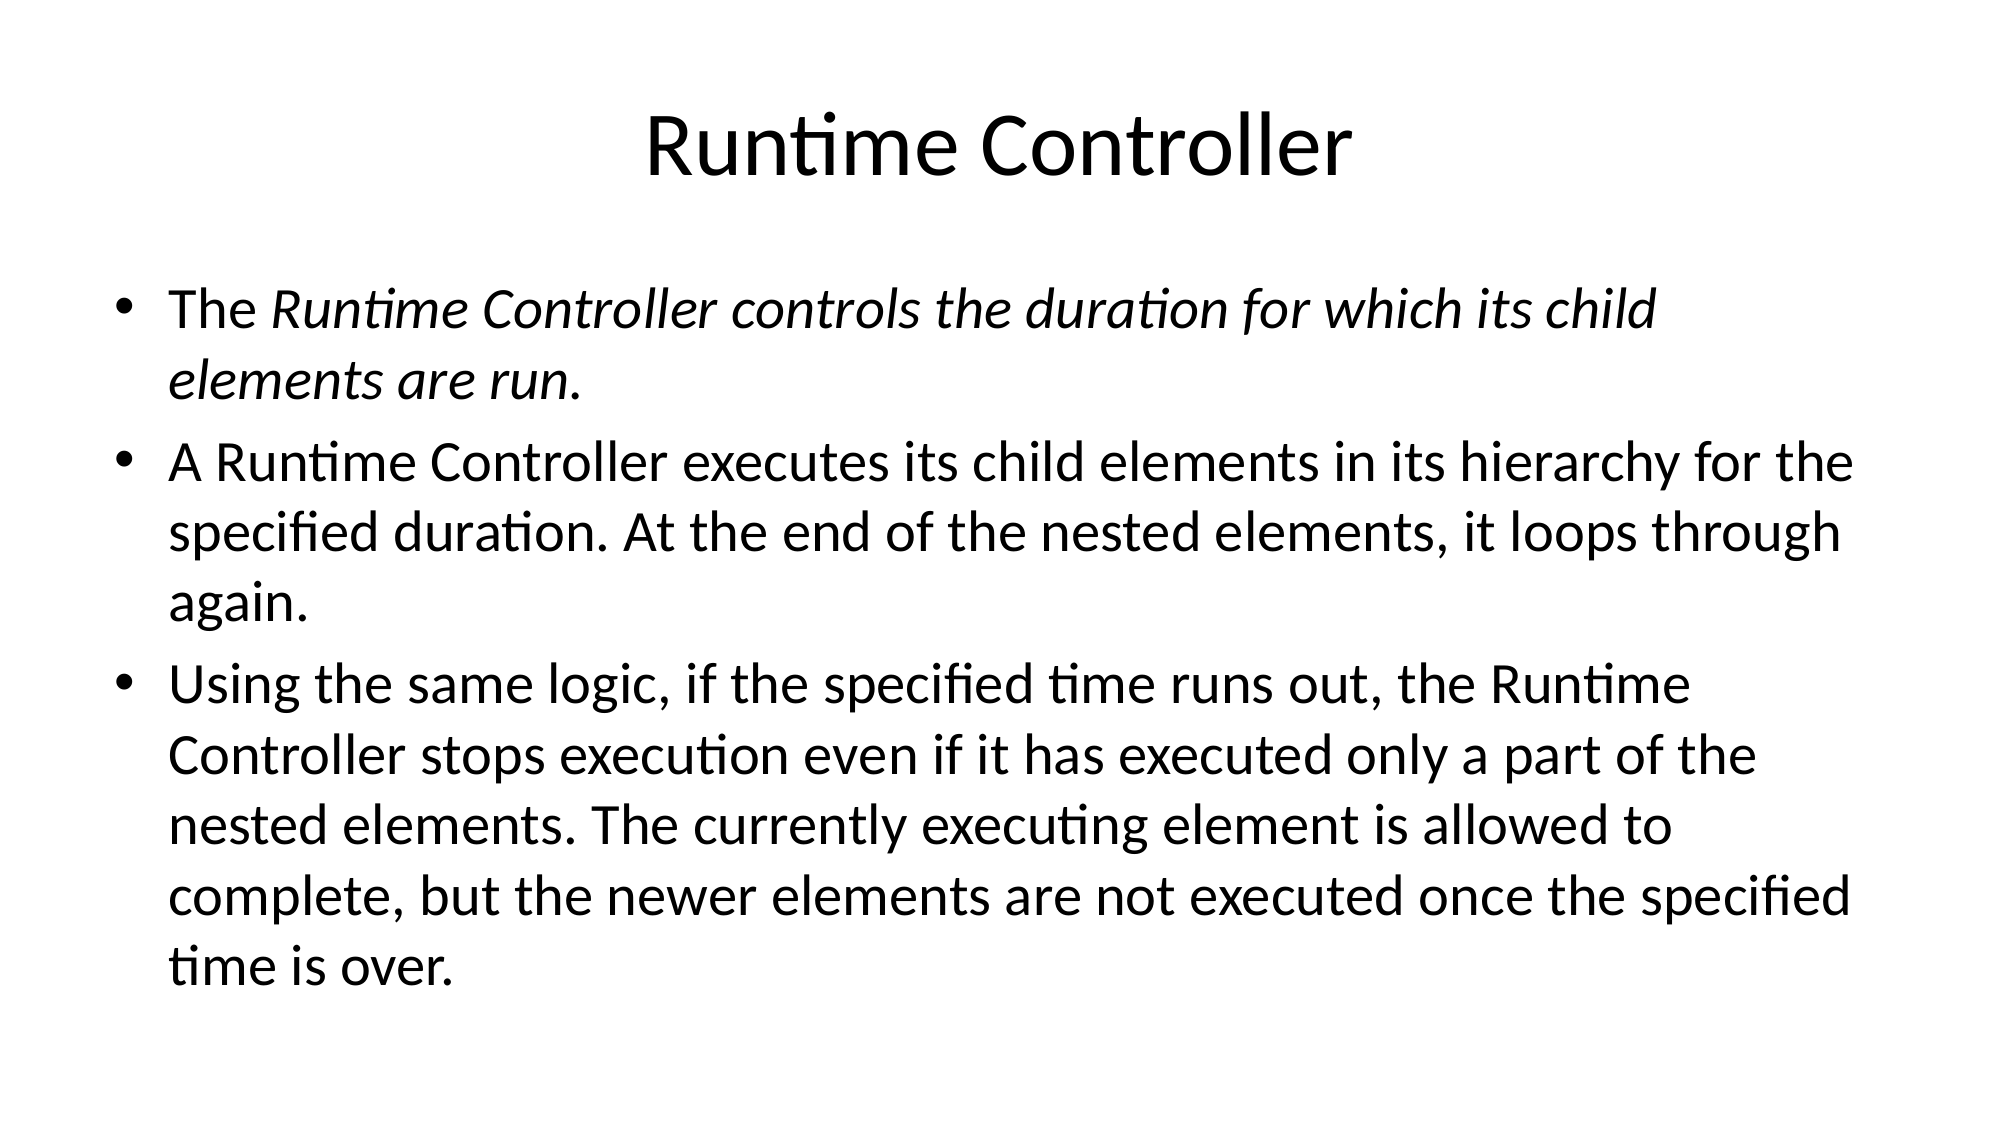

# Runtime Controller
The Runtime Controller controls the duration for which its child elements are run.
A Runtime Controller executes its child elements in its hierarchy for the specified duration. At the end of the nested elements, it loops through again.
Using the same logic, if the specified time runs out, the Runtime Controller stops execution even if it has executed only a part of the nested elements. The currently executing element is allowed to complete, but the newer elements are not executed once the specified time is over.